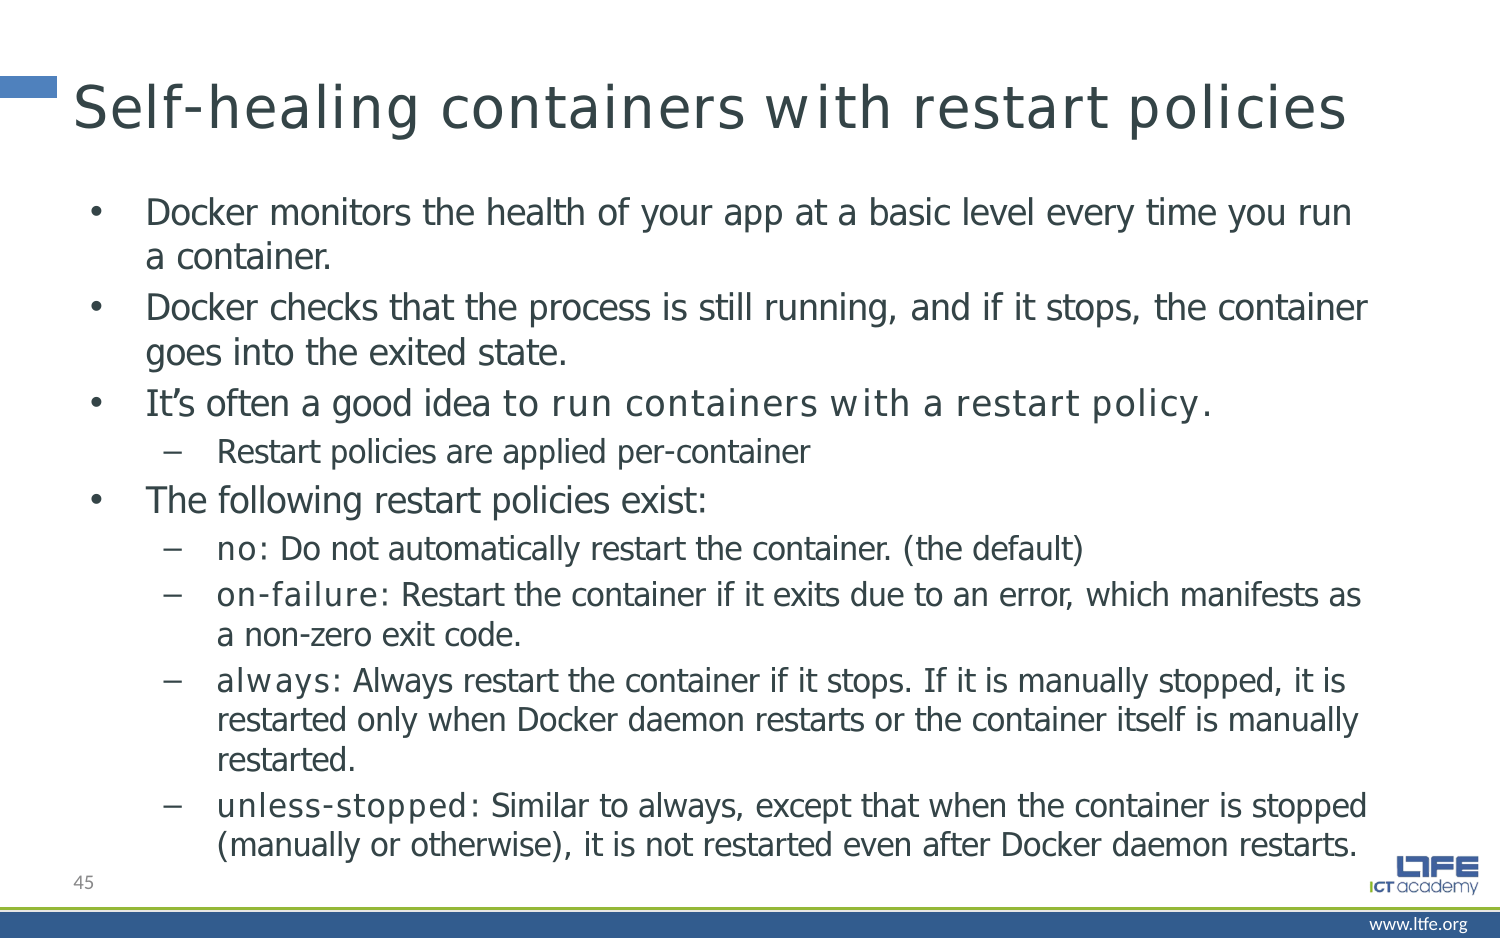

# Self-healing containers with restart policies
Docker monitors the health of your app at a basic level every time you run a container.
Docker checks that the process is still running, and if it stops, the container goes into the exited state.
It’s often a good idea to run containers with a restart policy.
Restart policies are applied per-container
The following restart policies exist:
no: Do not automatically restart the container. (the default)
on-failure: Restart the container if it exits due to an error, which manifests as a non-zero exit code.
always: Always restart the container if it stops. If it is manually stopped, it is restarted only when Docker daemon restarts or the container itself is manually restarted.
unless-stopped: Similar to always, except that when the container is stopped (manually or otherwise), it is not restarted even after Docker daemon restarts.
45